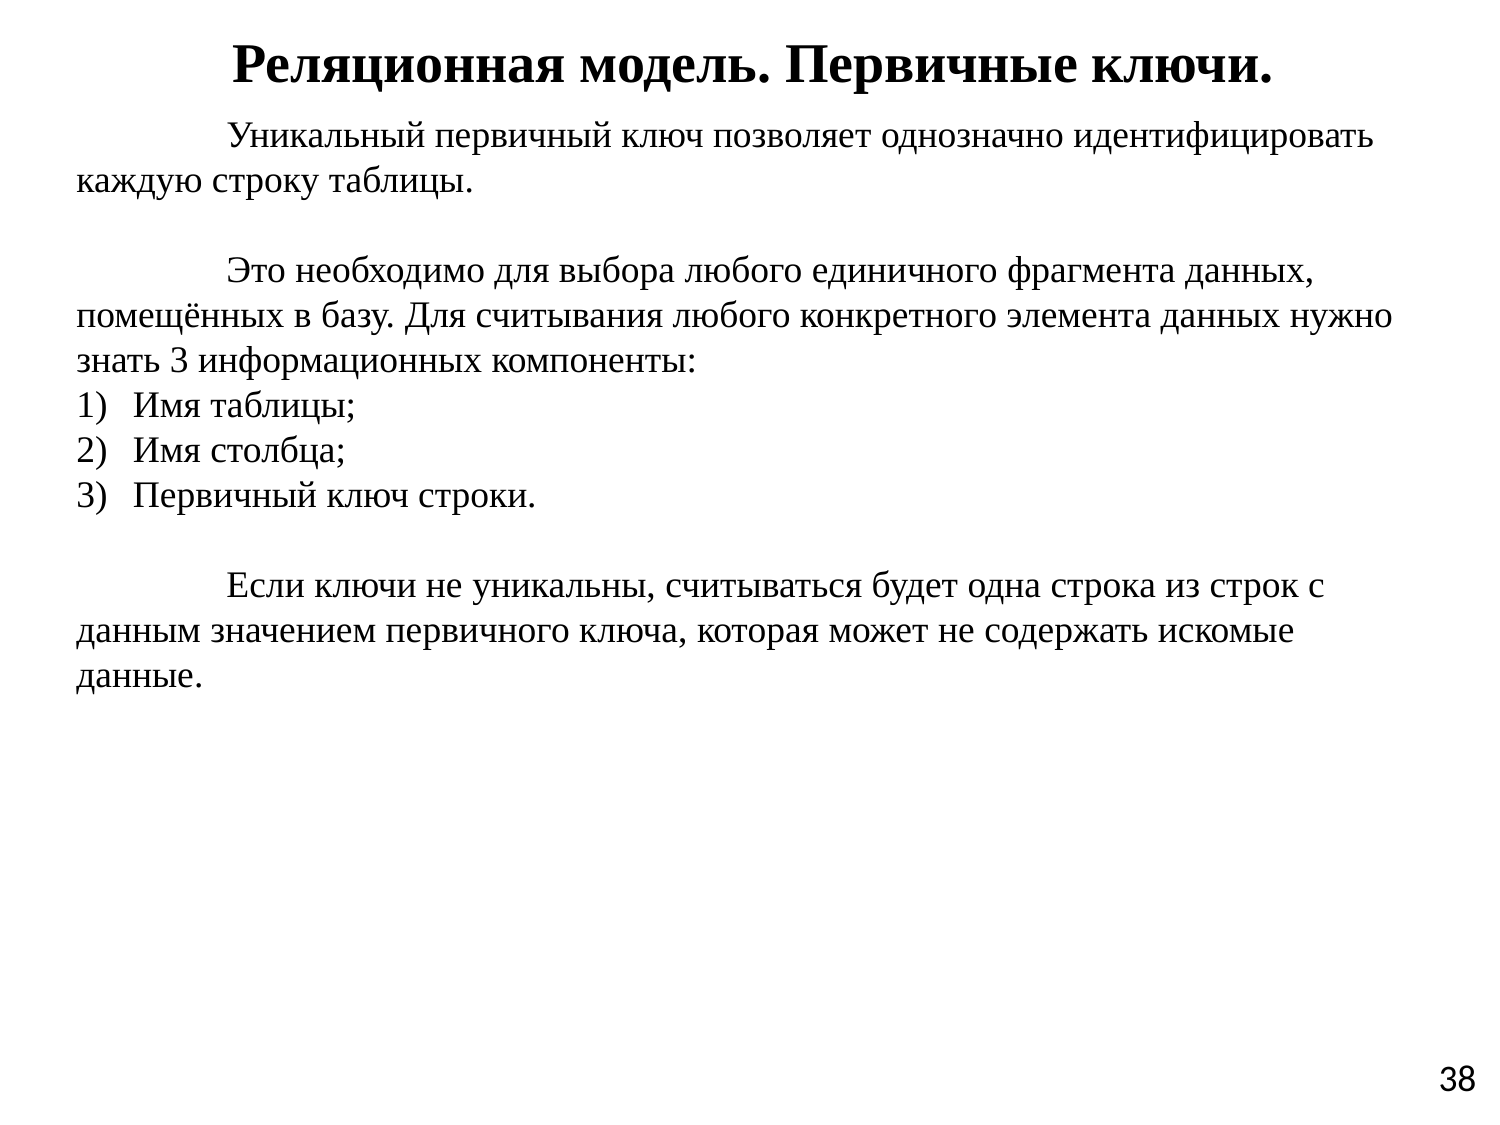

# Реляционная модель. Первичные ключи.
	Уникальный первичный ключ позволяет однозначно идентифицировать каждую строку таблицы.

	Это необходимо для выбора любого единичного фрагмента данных, помещённых в базу. Для считывания любого конкретного элемента данных нужно знать 3 информационных компоненты:
Имя таблицы;
Имя столбца;
Первичный ключ строки.

	Если ключи не уникальны, считываться будет одна строка из строк с данным значением первичного ключа, которая может не содержать искомые данные.
38